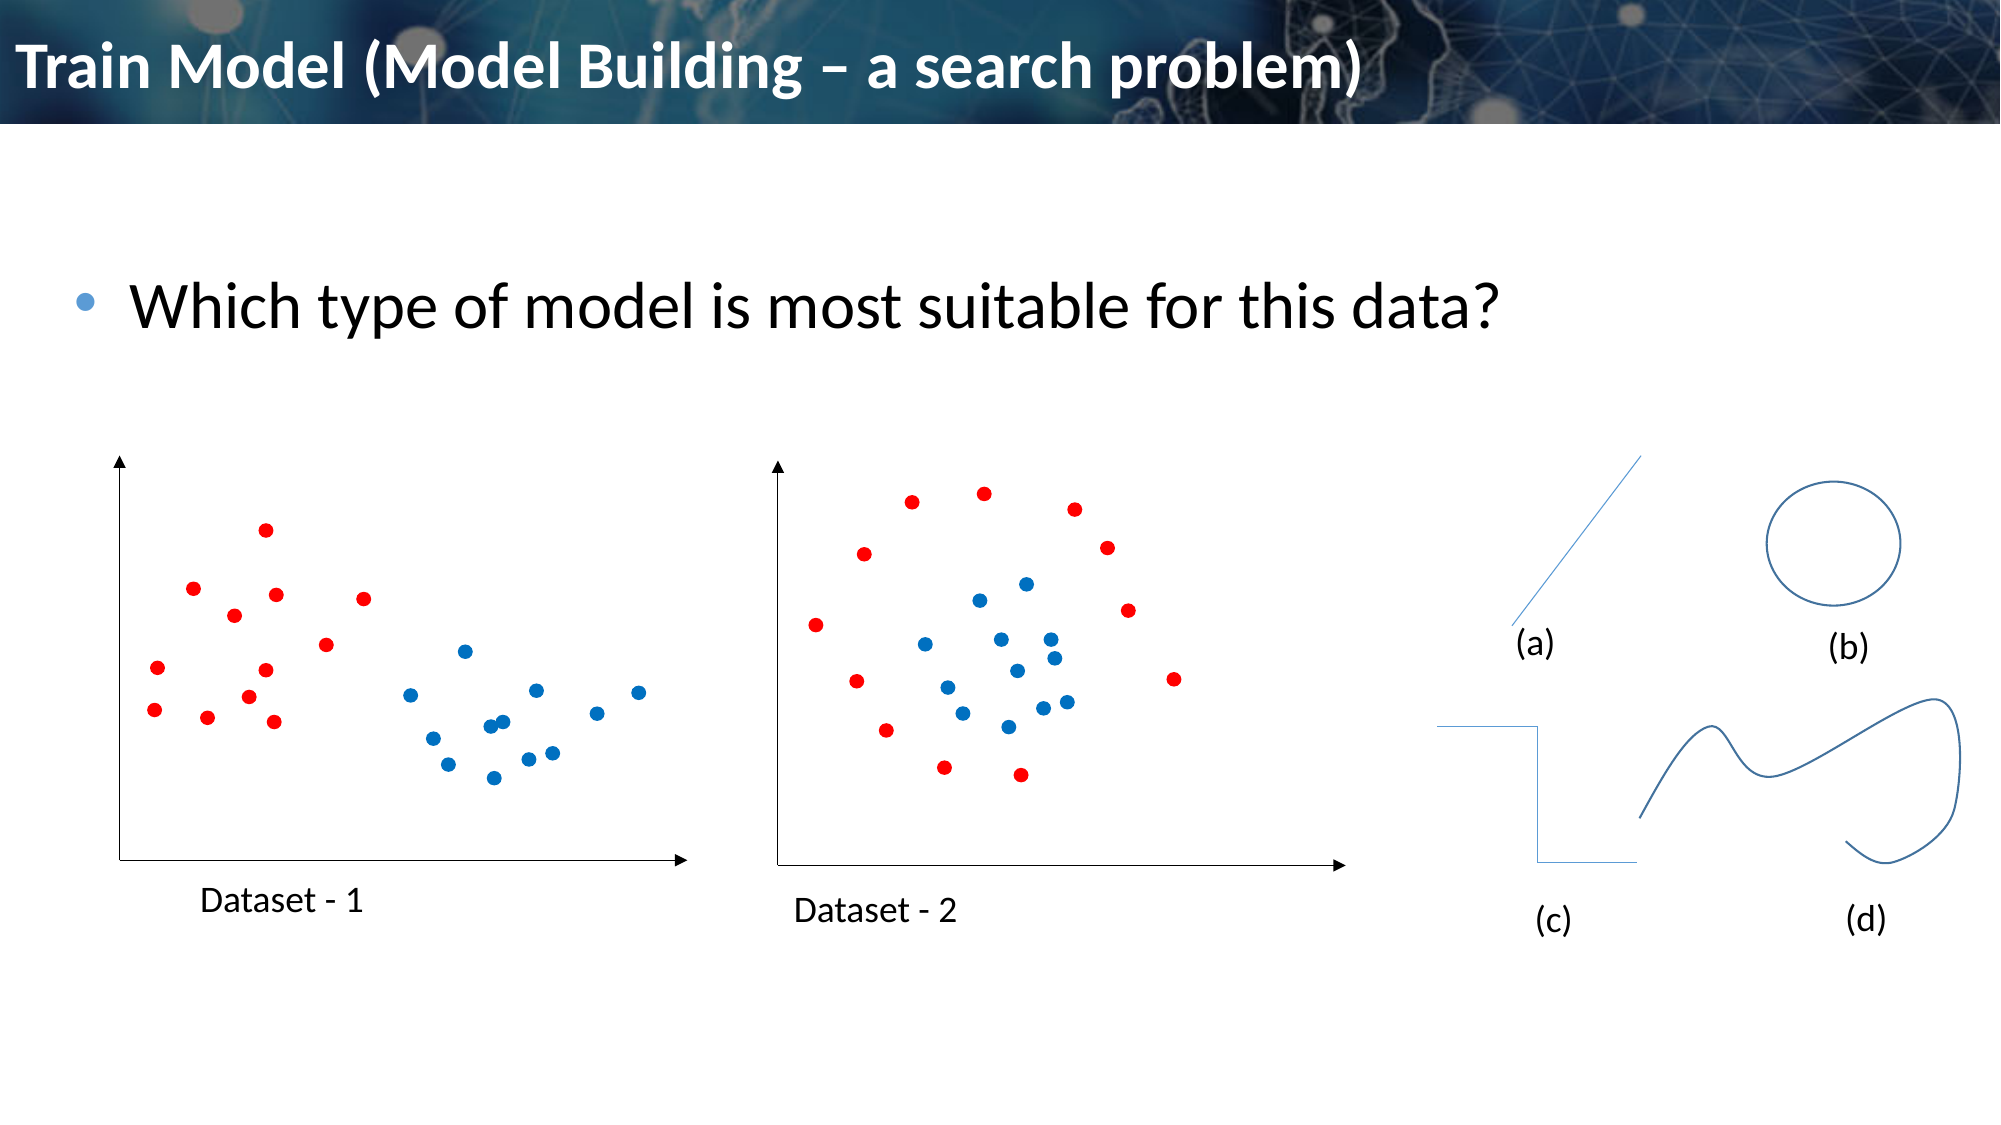

# Train Model (Model Building – a search problem)
Which type of model is most suitable for this data?

(a)
(b)

Dataset - 1
Dataset - 2
(d)
(c)